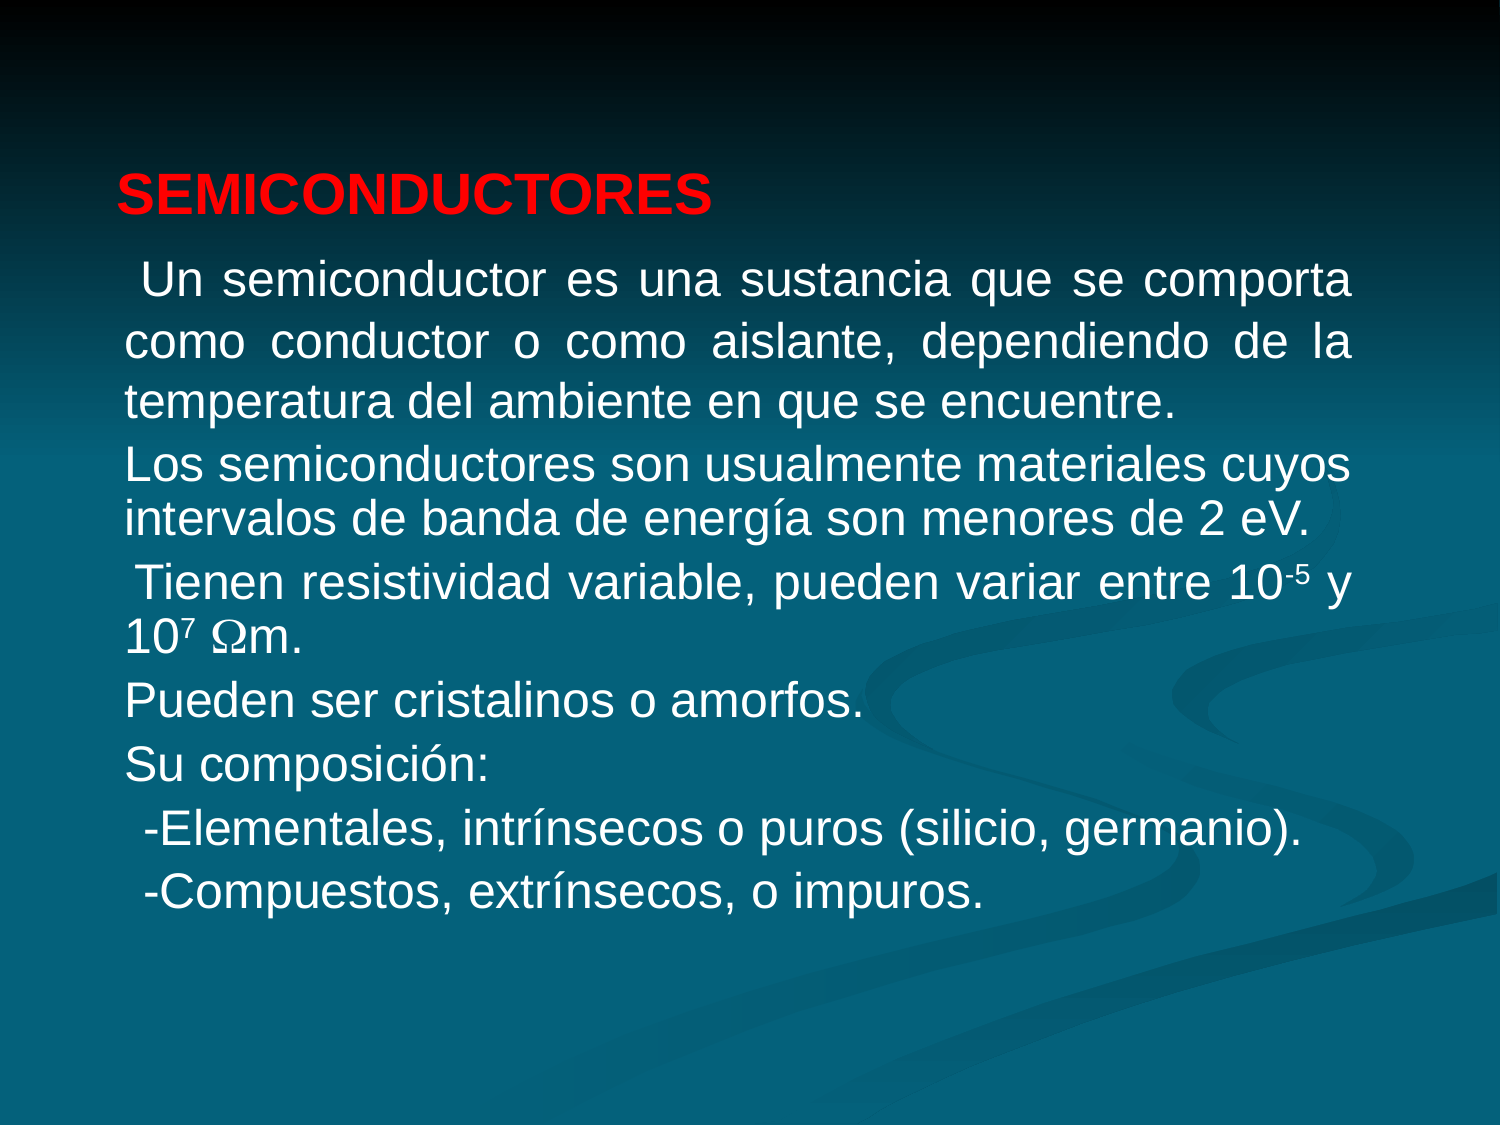

SEMICONDUCTORES
    Un semiconductor es una sustancia que se comporta como conductor o como aislante, dependiendo de la temperatura del ambiente en que se encuentre.
    Los semiconductores son usualmente materiales cuyos intervalos de banda de energía son menores de 2 eV.
    Tienen resistividad variable, pueden variar entre 10-5 y 107 Ωm.
    Pueden ser cristalinos o amorfos.
    Su composición:
-Elementales, intrínsecos o puros (silicio, germanio).
-Compuestos, extrínsecos, o impuros.